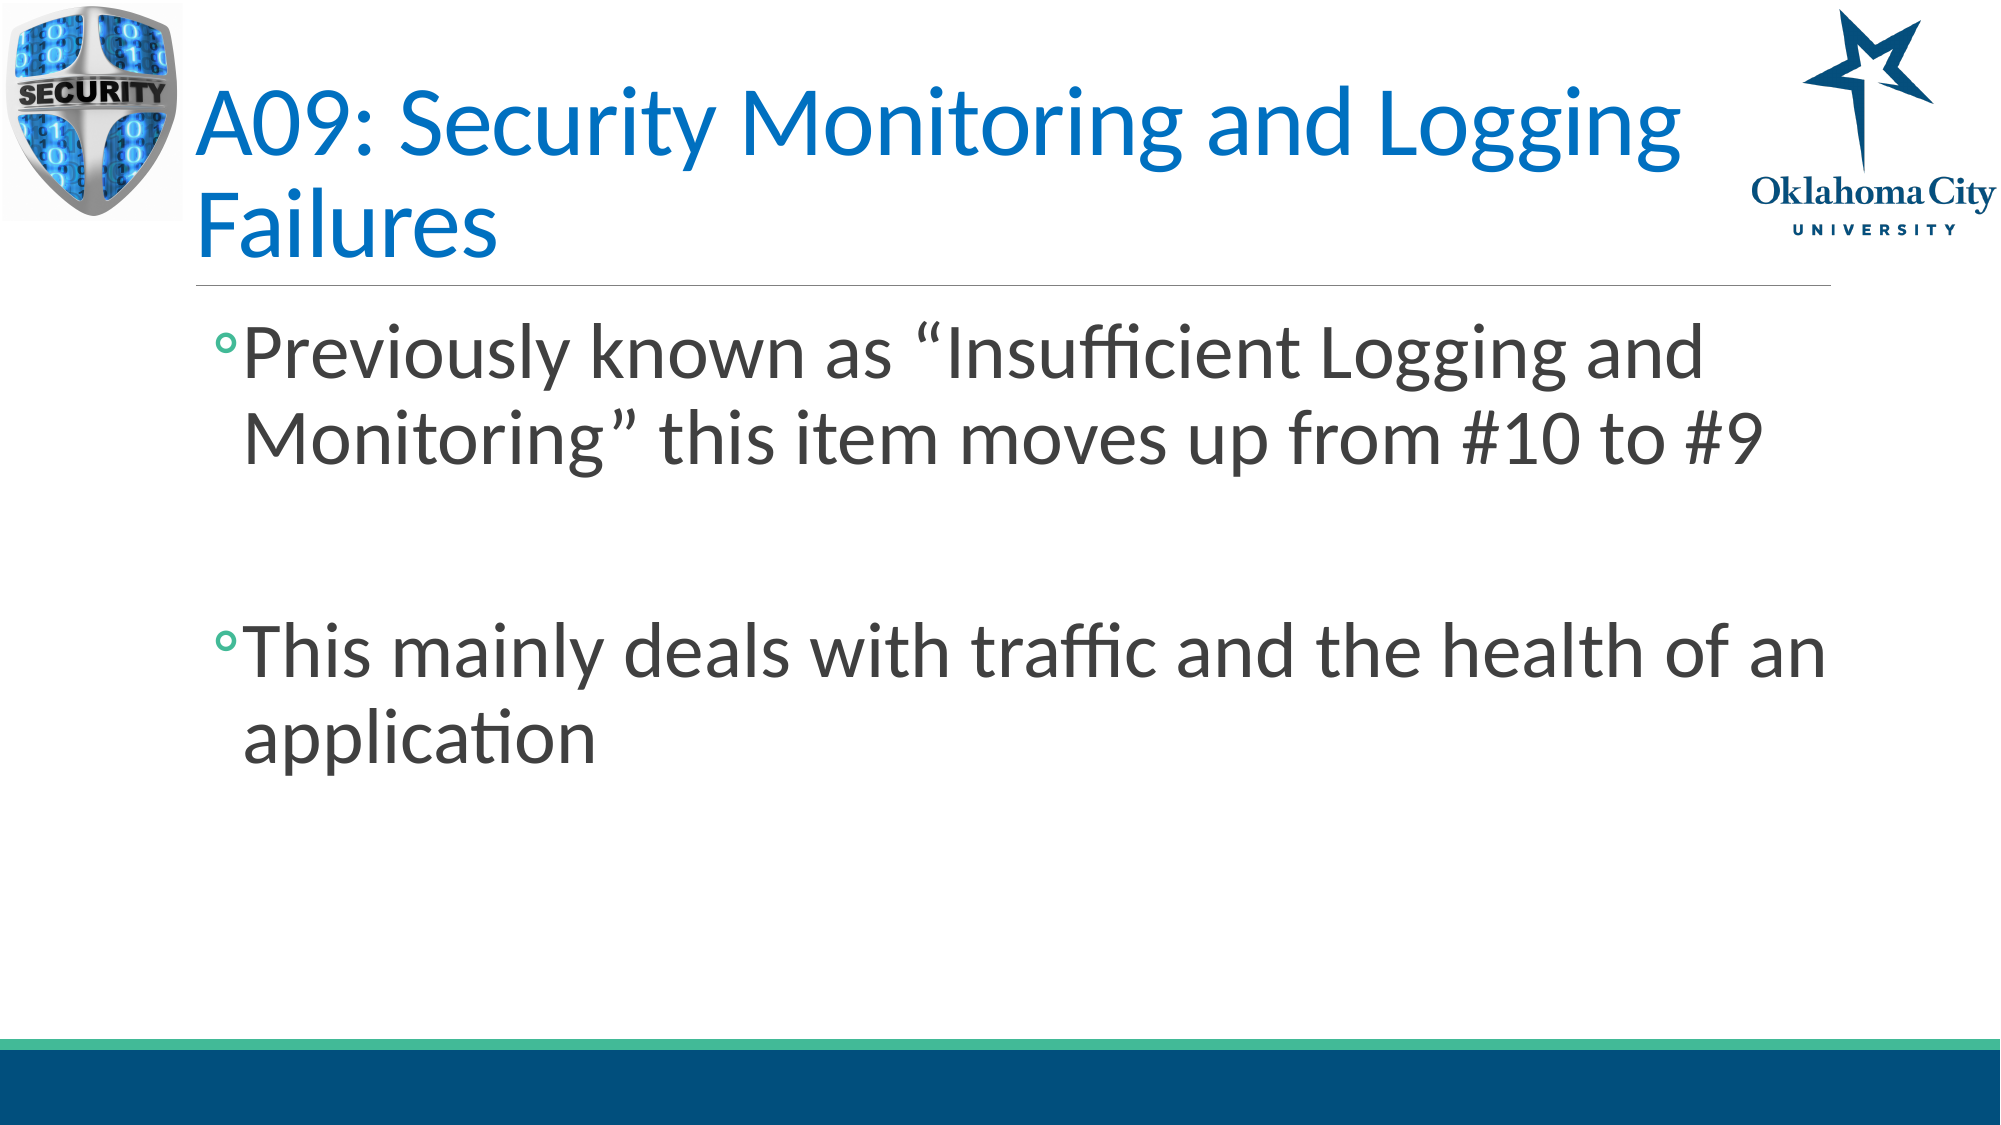

# A09: Security Monitoring and Logging Failures
Previously known as “Insufficient Logging and Monitoring” this item moves up from #10 to #9

This mainly deals with traffic and the health of an application